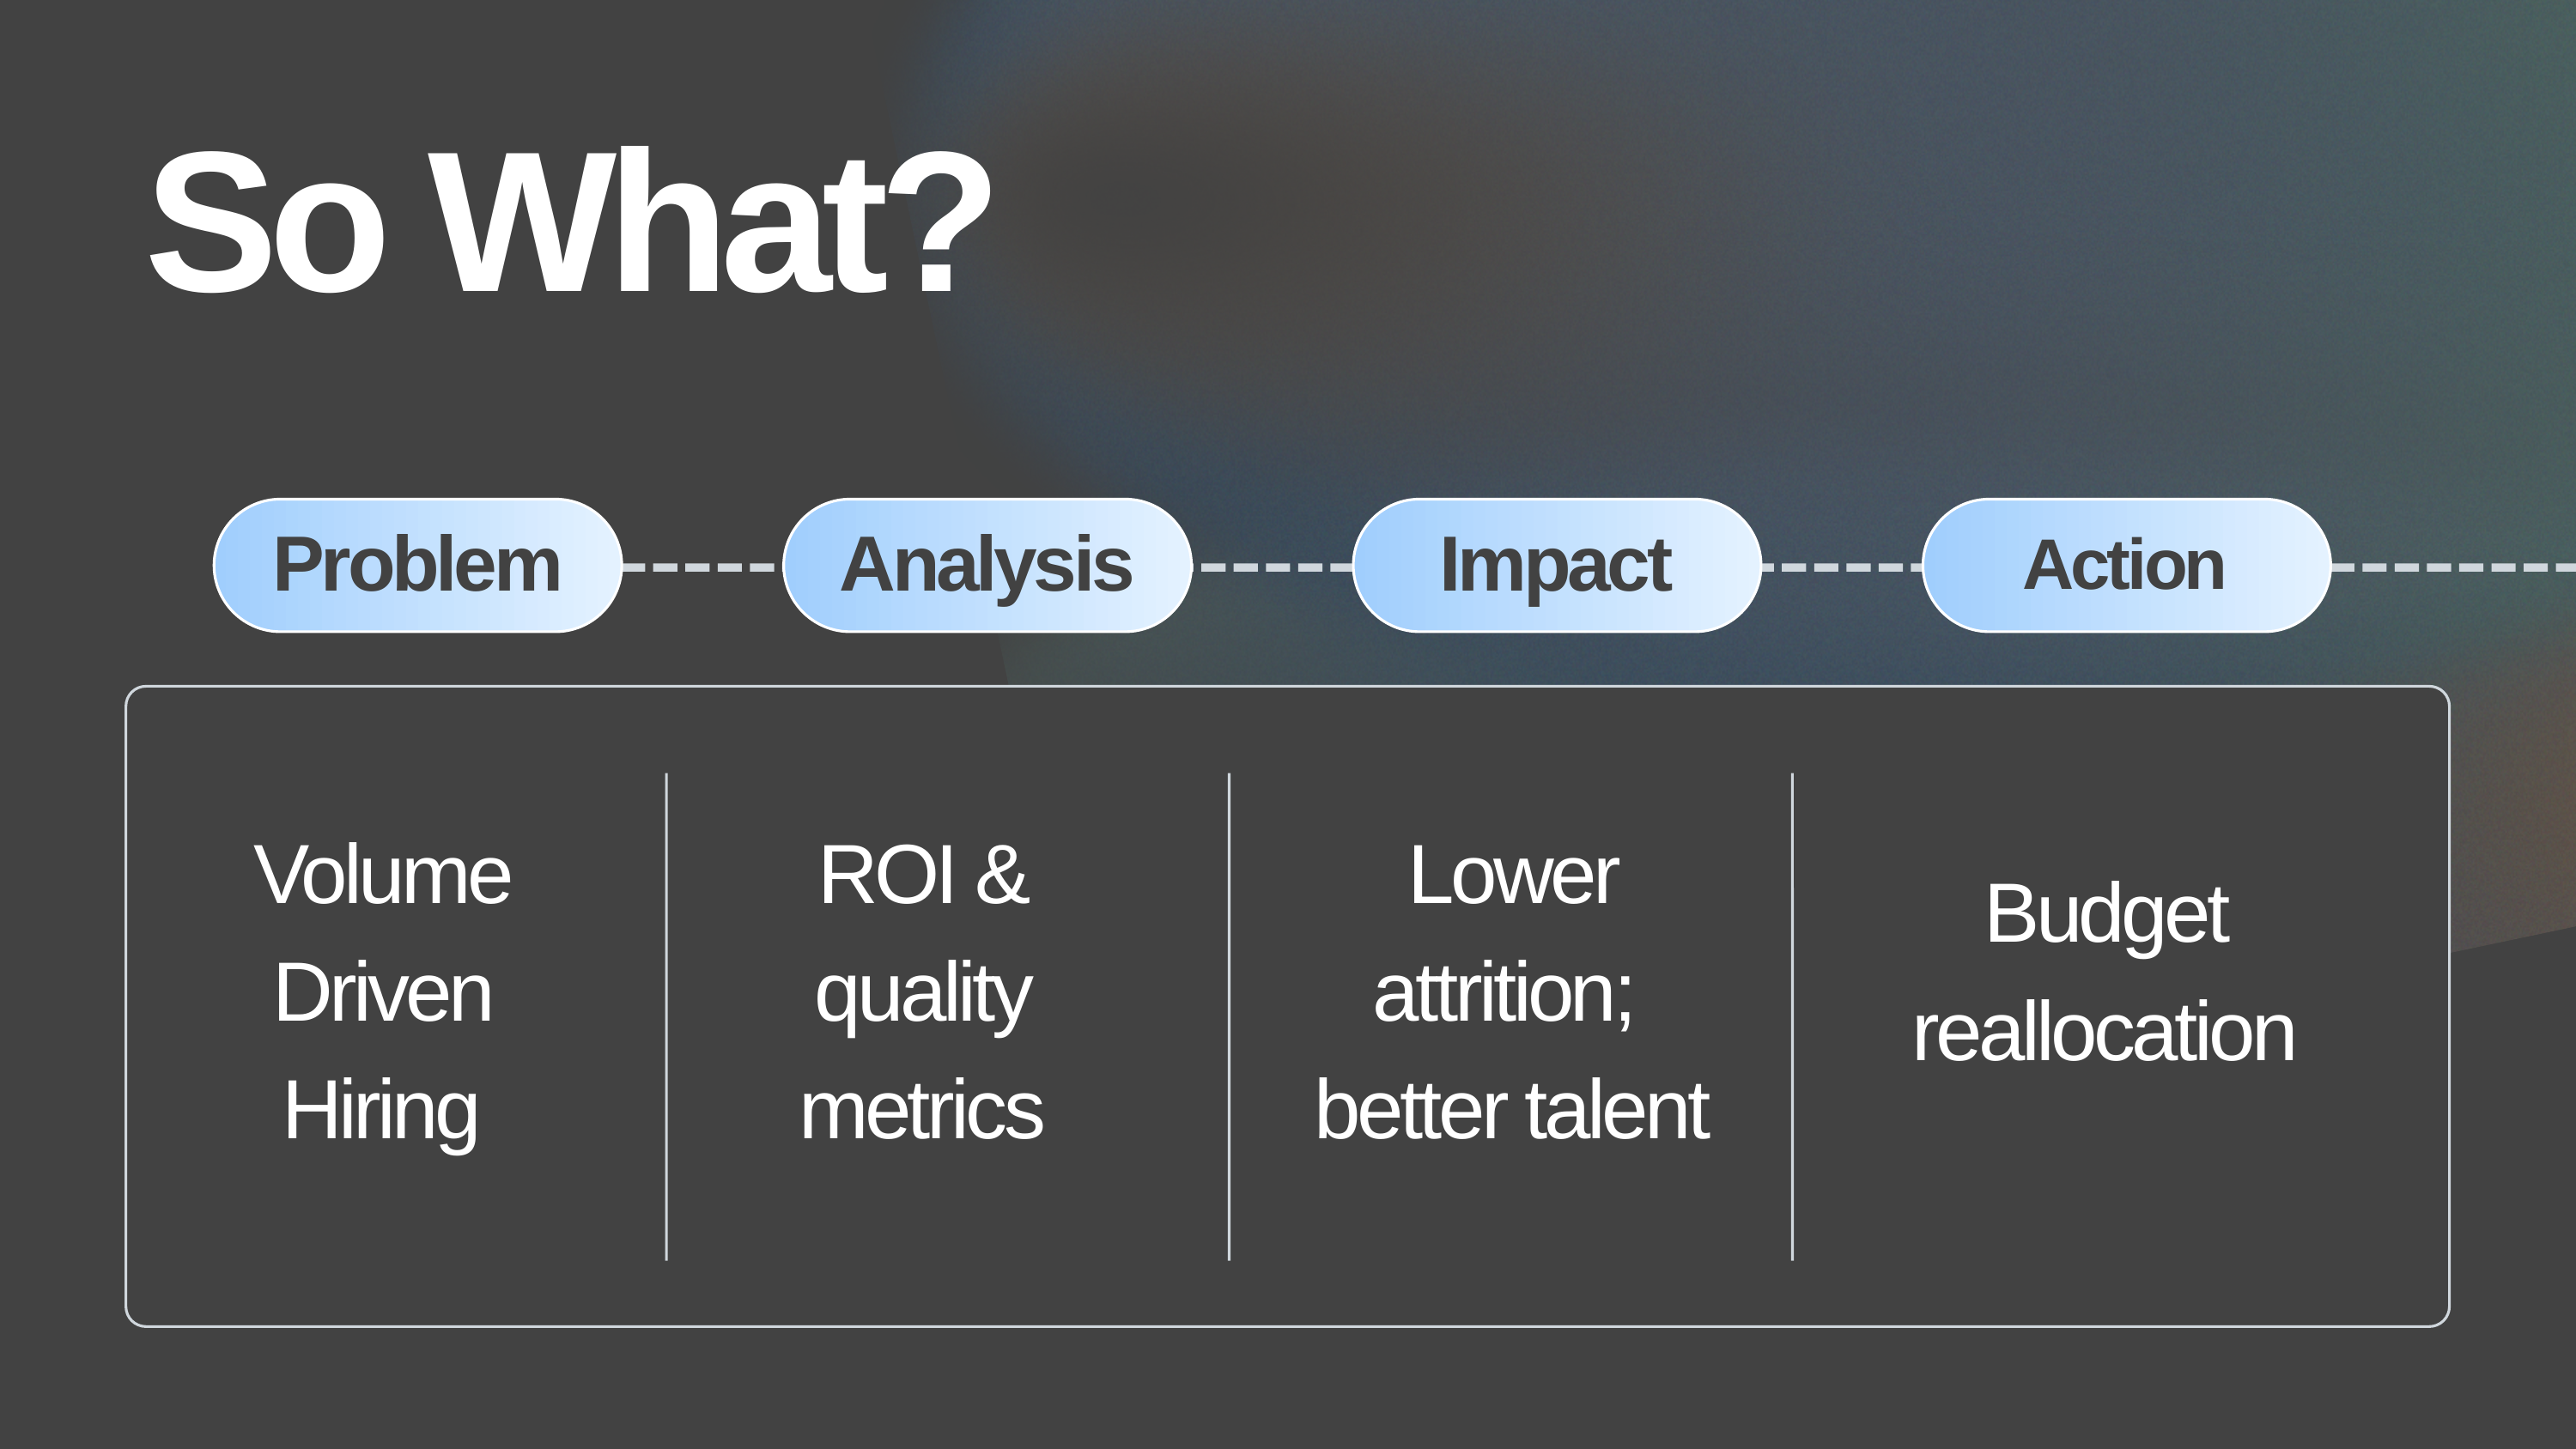

So What?

Problem
Analysis
Impact
Action

Volume Driven Hiring
ROI & quality metrics
Lower attrition;  better talent

Budget reallocation